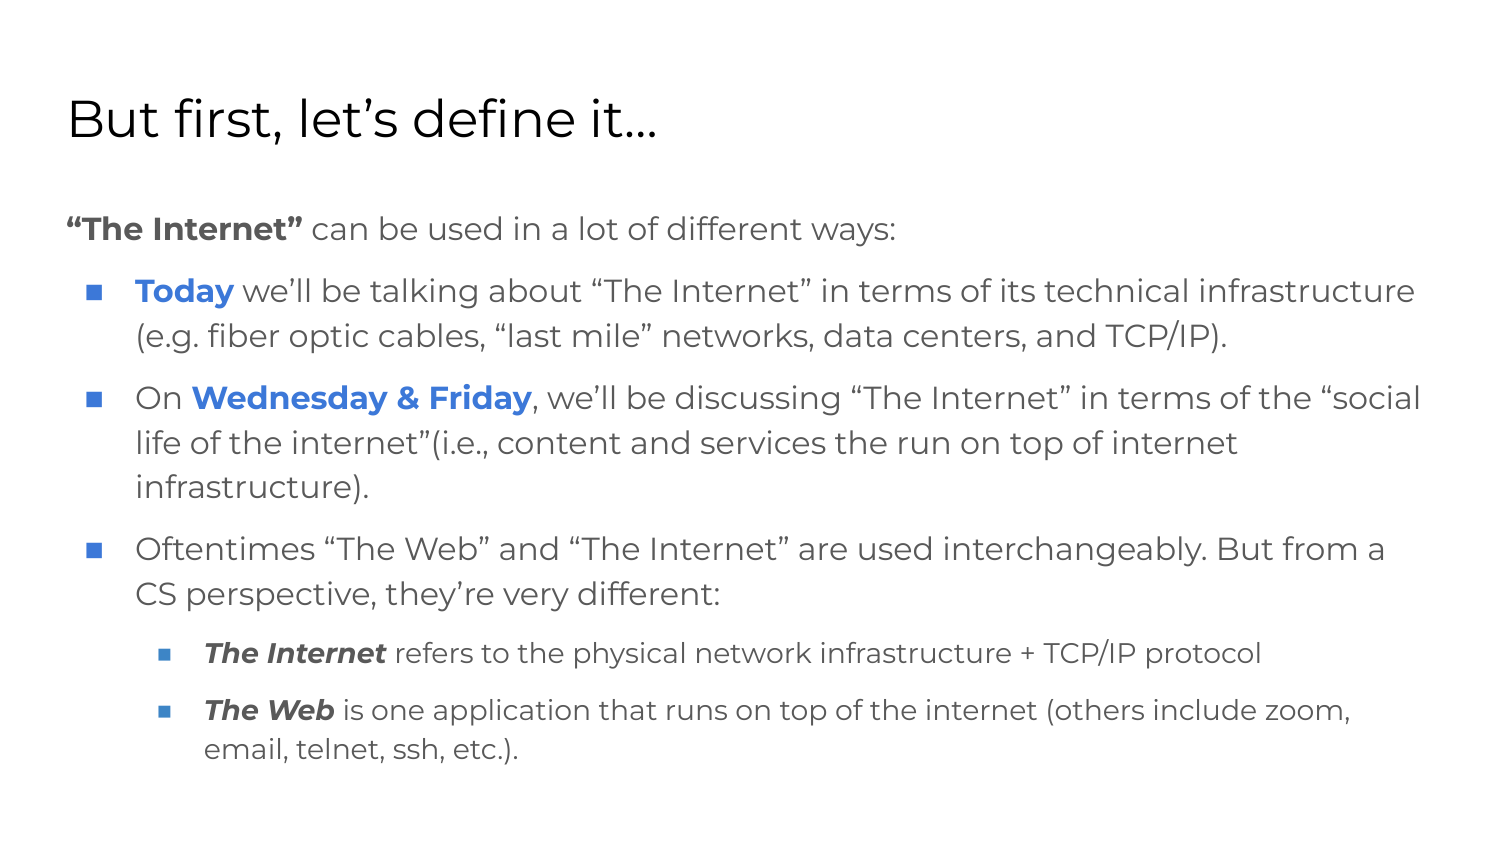

# But first, let’s define it…
“The Internet” can be used in a lot of different ways:
Today we’ll be talking about “The Internet” in terms of its technical infrastructure (e.g. fiber optic cables, “last mile” networks, data centers, and TCP/IP).
On Wednesday & Friday, we’ll be discussing “The Internet” in terms of the “social life of the internet”(i.e., content and services the run on top of internet infrastructure).
Oftentimes “The Web” and “The Internet” are used interchangeably. But from a CS perspective, they’re very different:
The Internet refers to the physical network infrastructure + TCP/IP protocol
The Web is one application that runs on top of the internet (others include zoom, email, telnet, ssh, etc.).